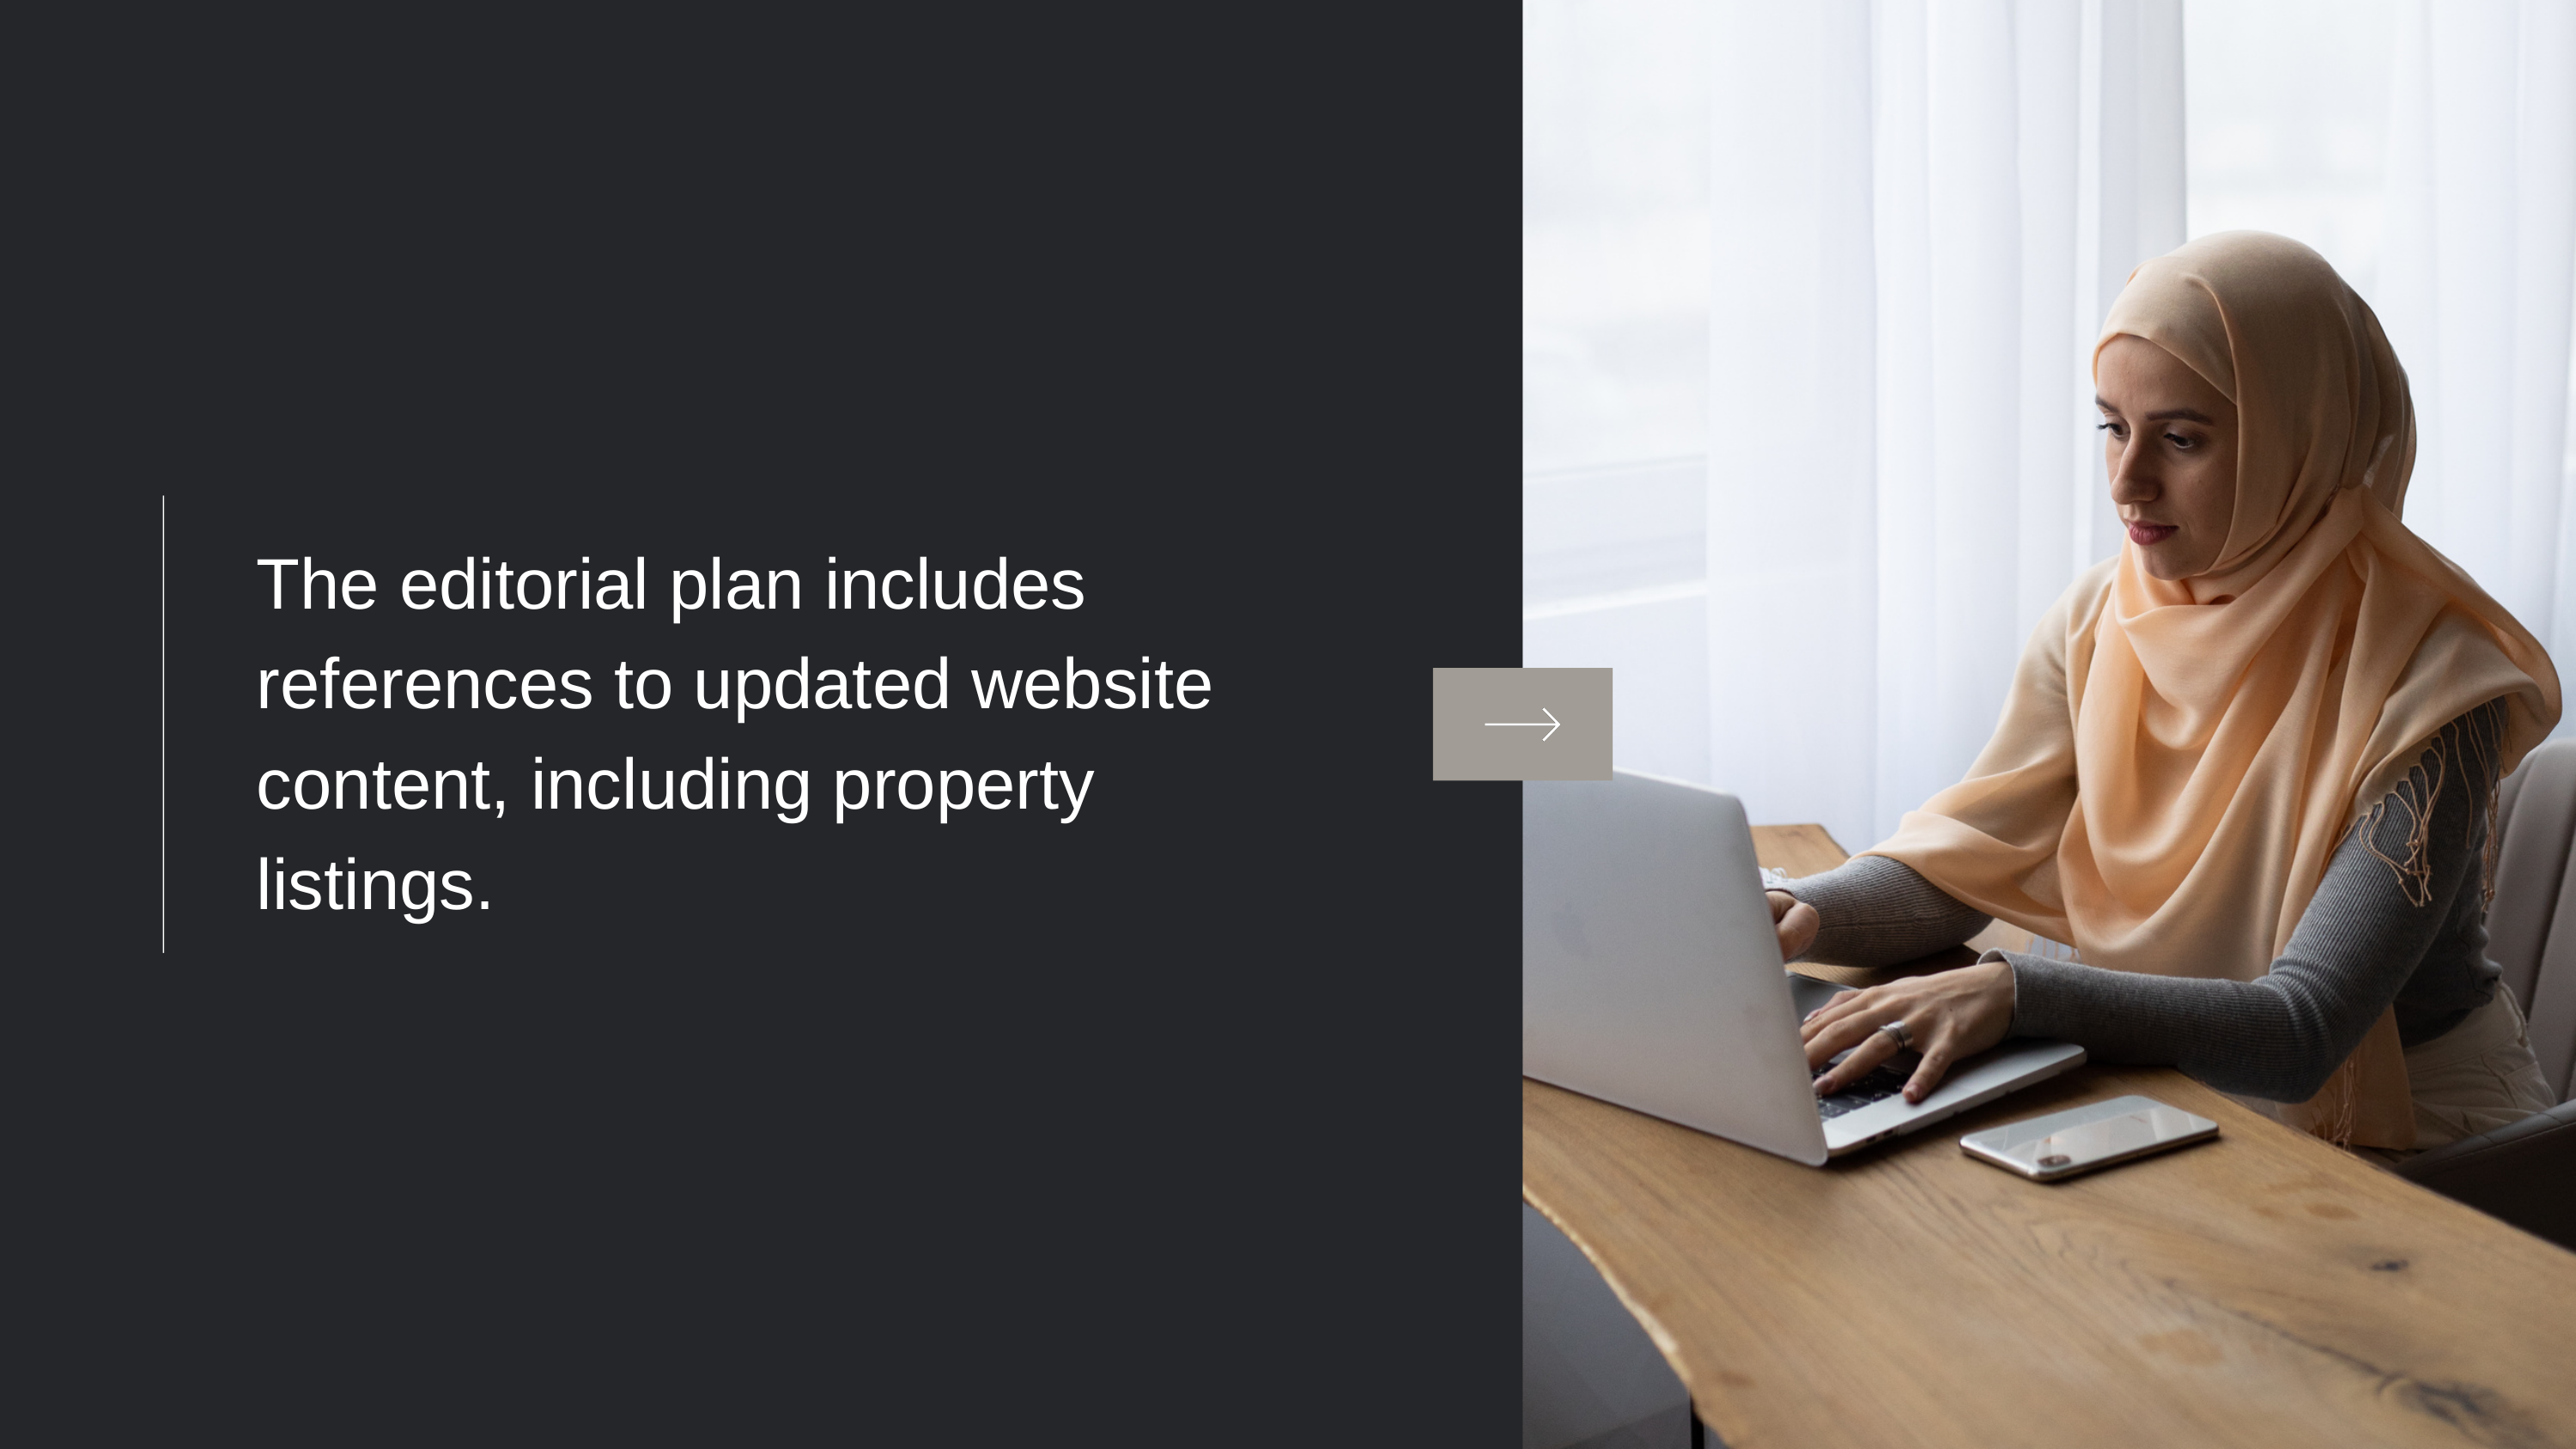

The editorial plan includes references to updated website content, including property listings.